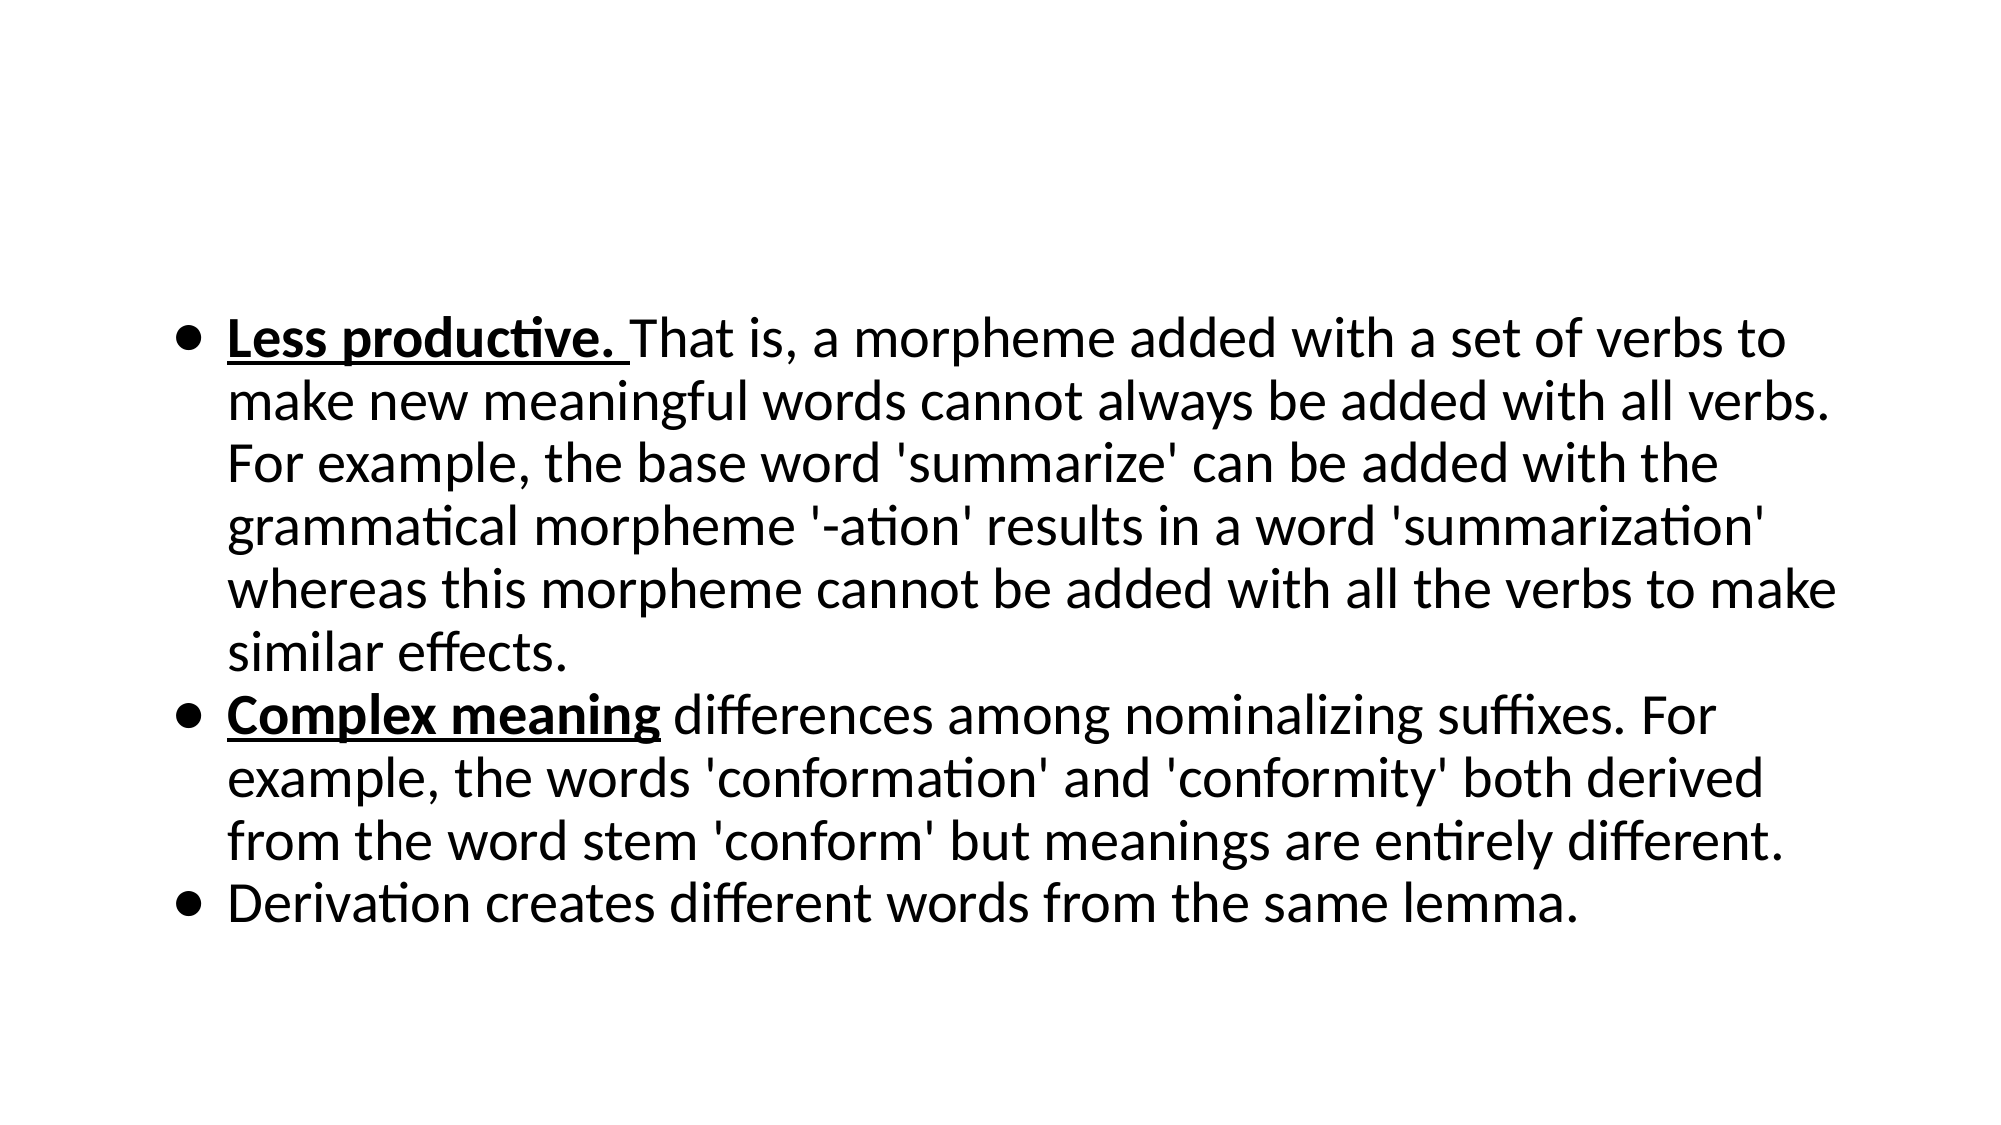

#
Less productive. That is, a morpheme added with a set of verbs to make new meaningful words cannot always be added with all verbs. For example, the base word 'summarize' can be added with the grammatical morpheme '-ation' results in a word 'summarization' whereas this morpheme cannot be added with all the verbs to make similar effects.
Complex meaning differences among nominalizing suffixes. For example, the words 'conformation' and 'conformity' both derived from the word stem 'conform' but meanings are entirely different.
Derivation creates different words from the same lemma.